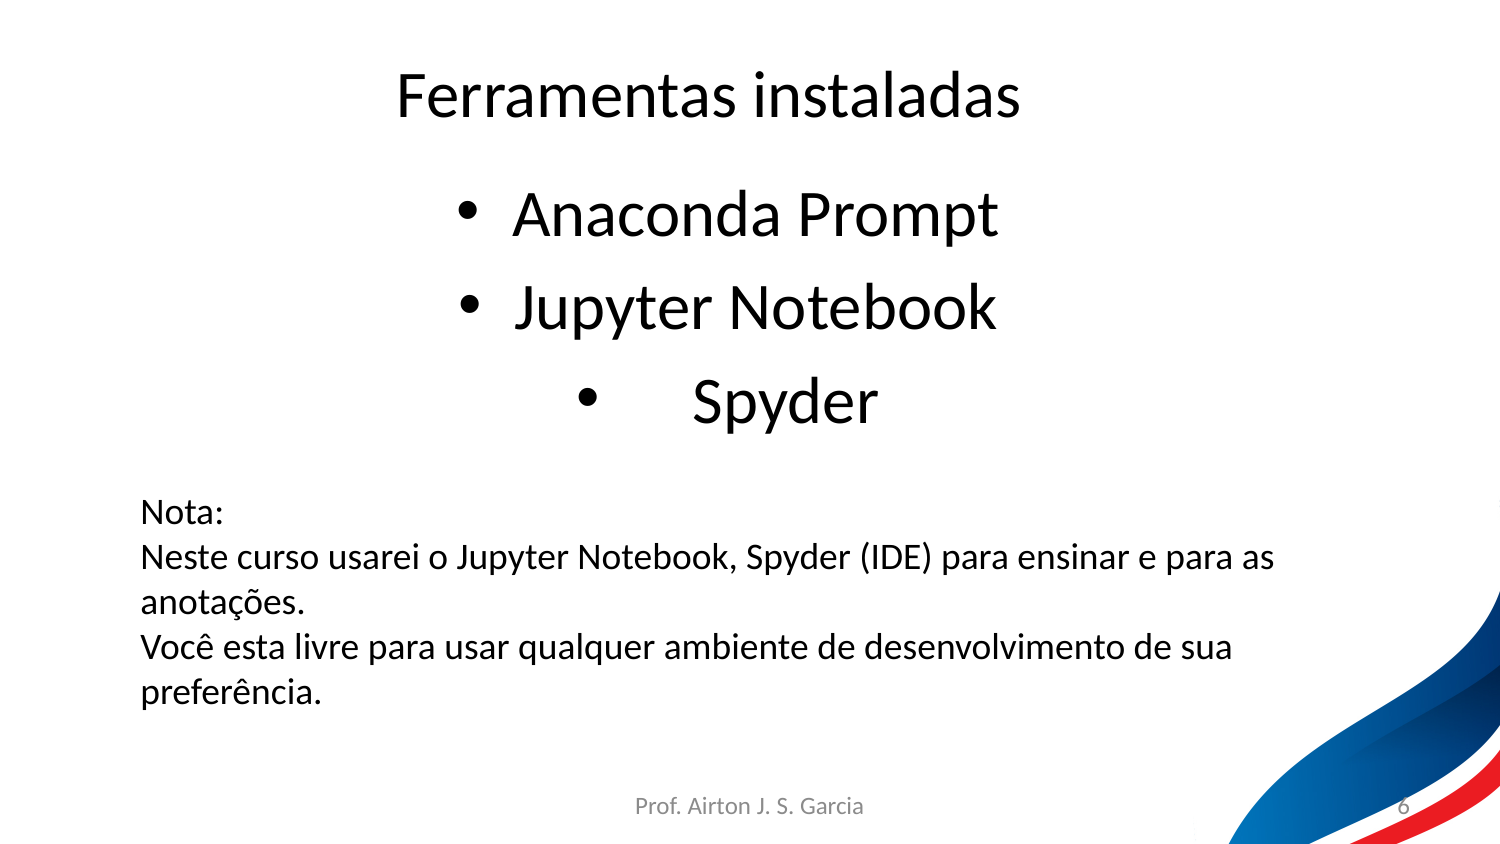

Ferramentas instaladas
Anaconda Prompt
Jupyter Notebook
    Spyder
Nota:
Neste curso usarei o Jupyter Notebook, Spyder (IDE) para ensinar e para as anotações.
Você esta livre para usar qualquer ambiente de desenvolvimento de sua preferência.
Prof. Airton J. S. Garcia
6